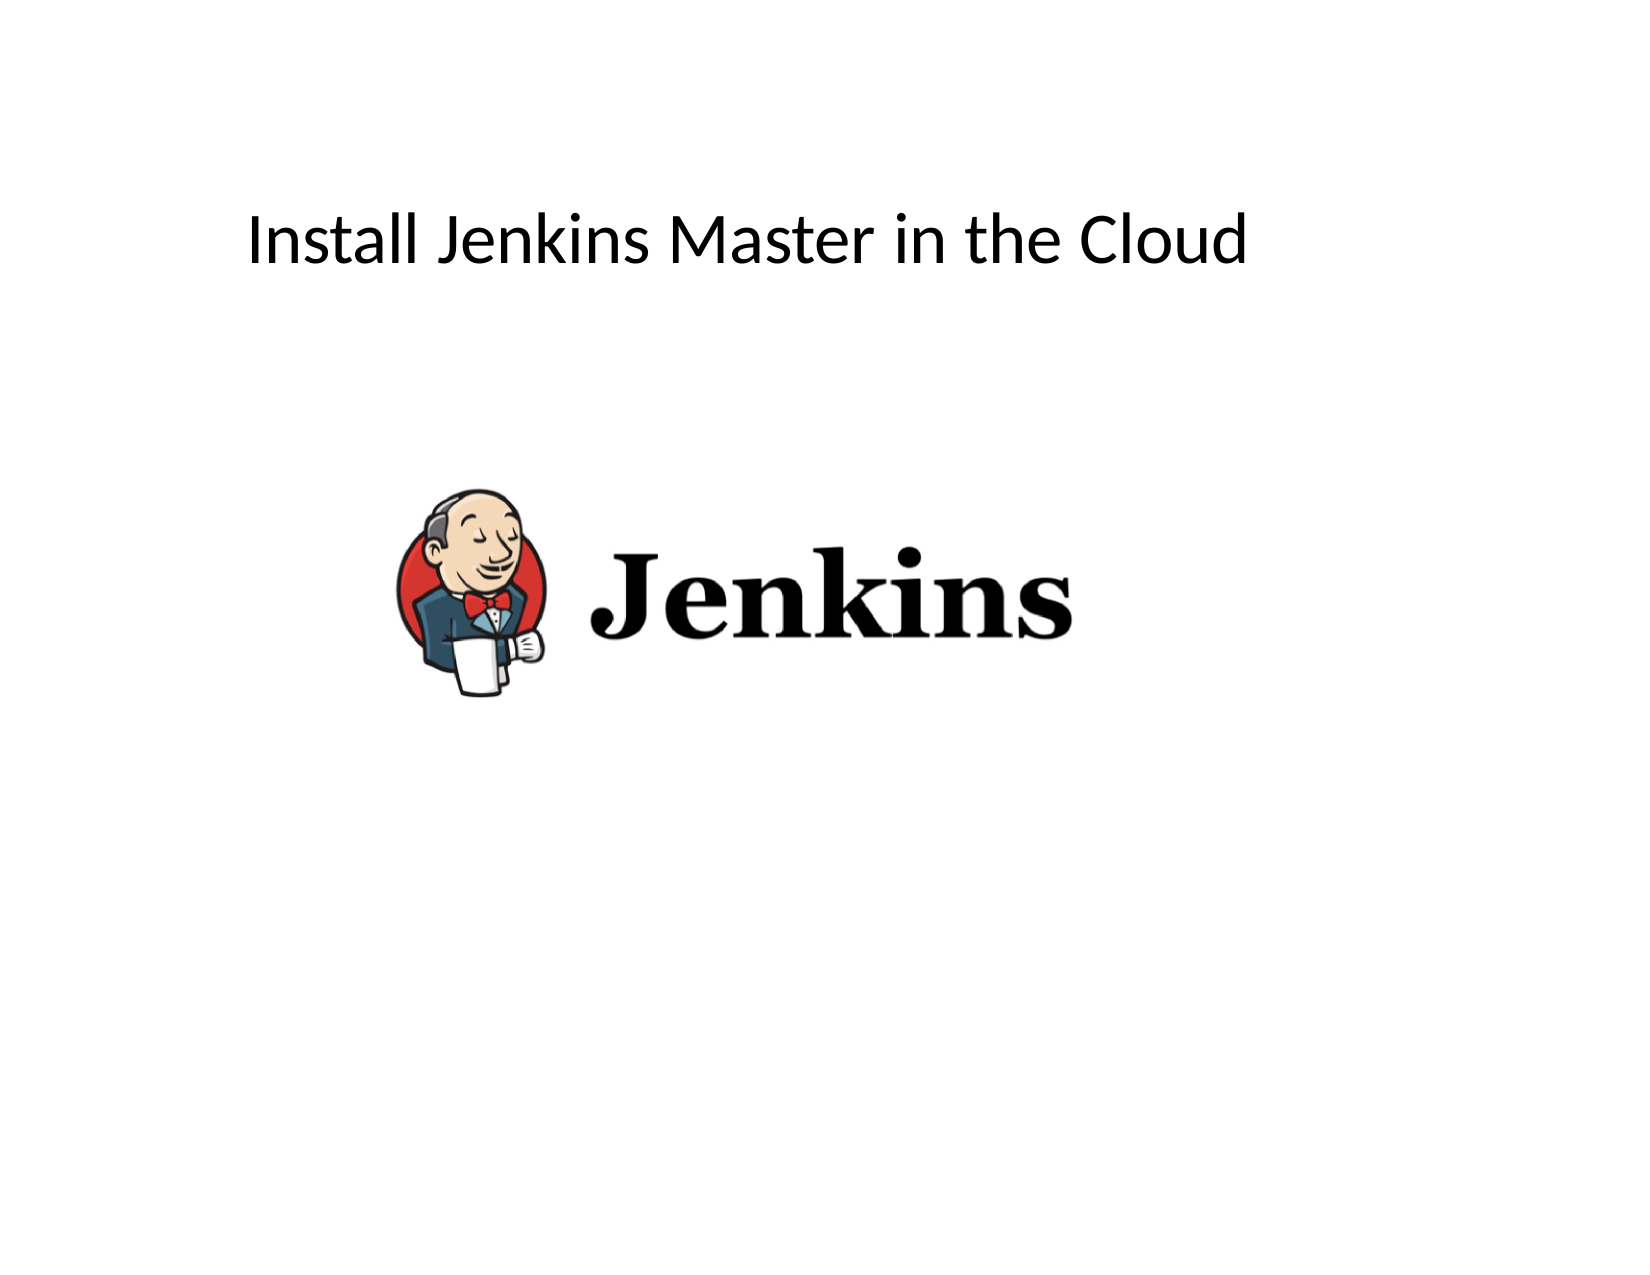

# Install Jenkins Master in the Cloud